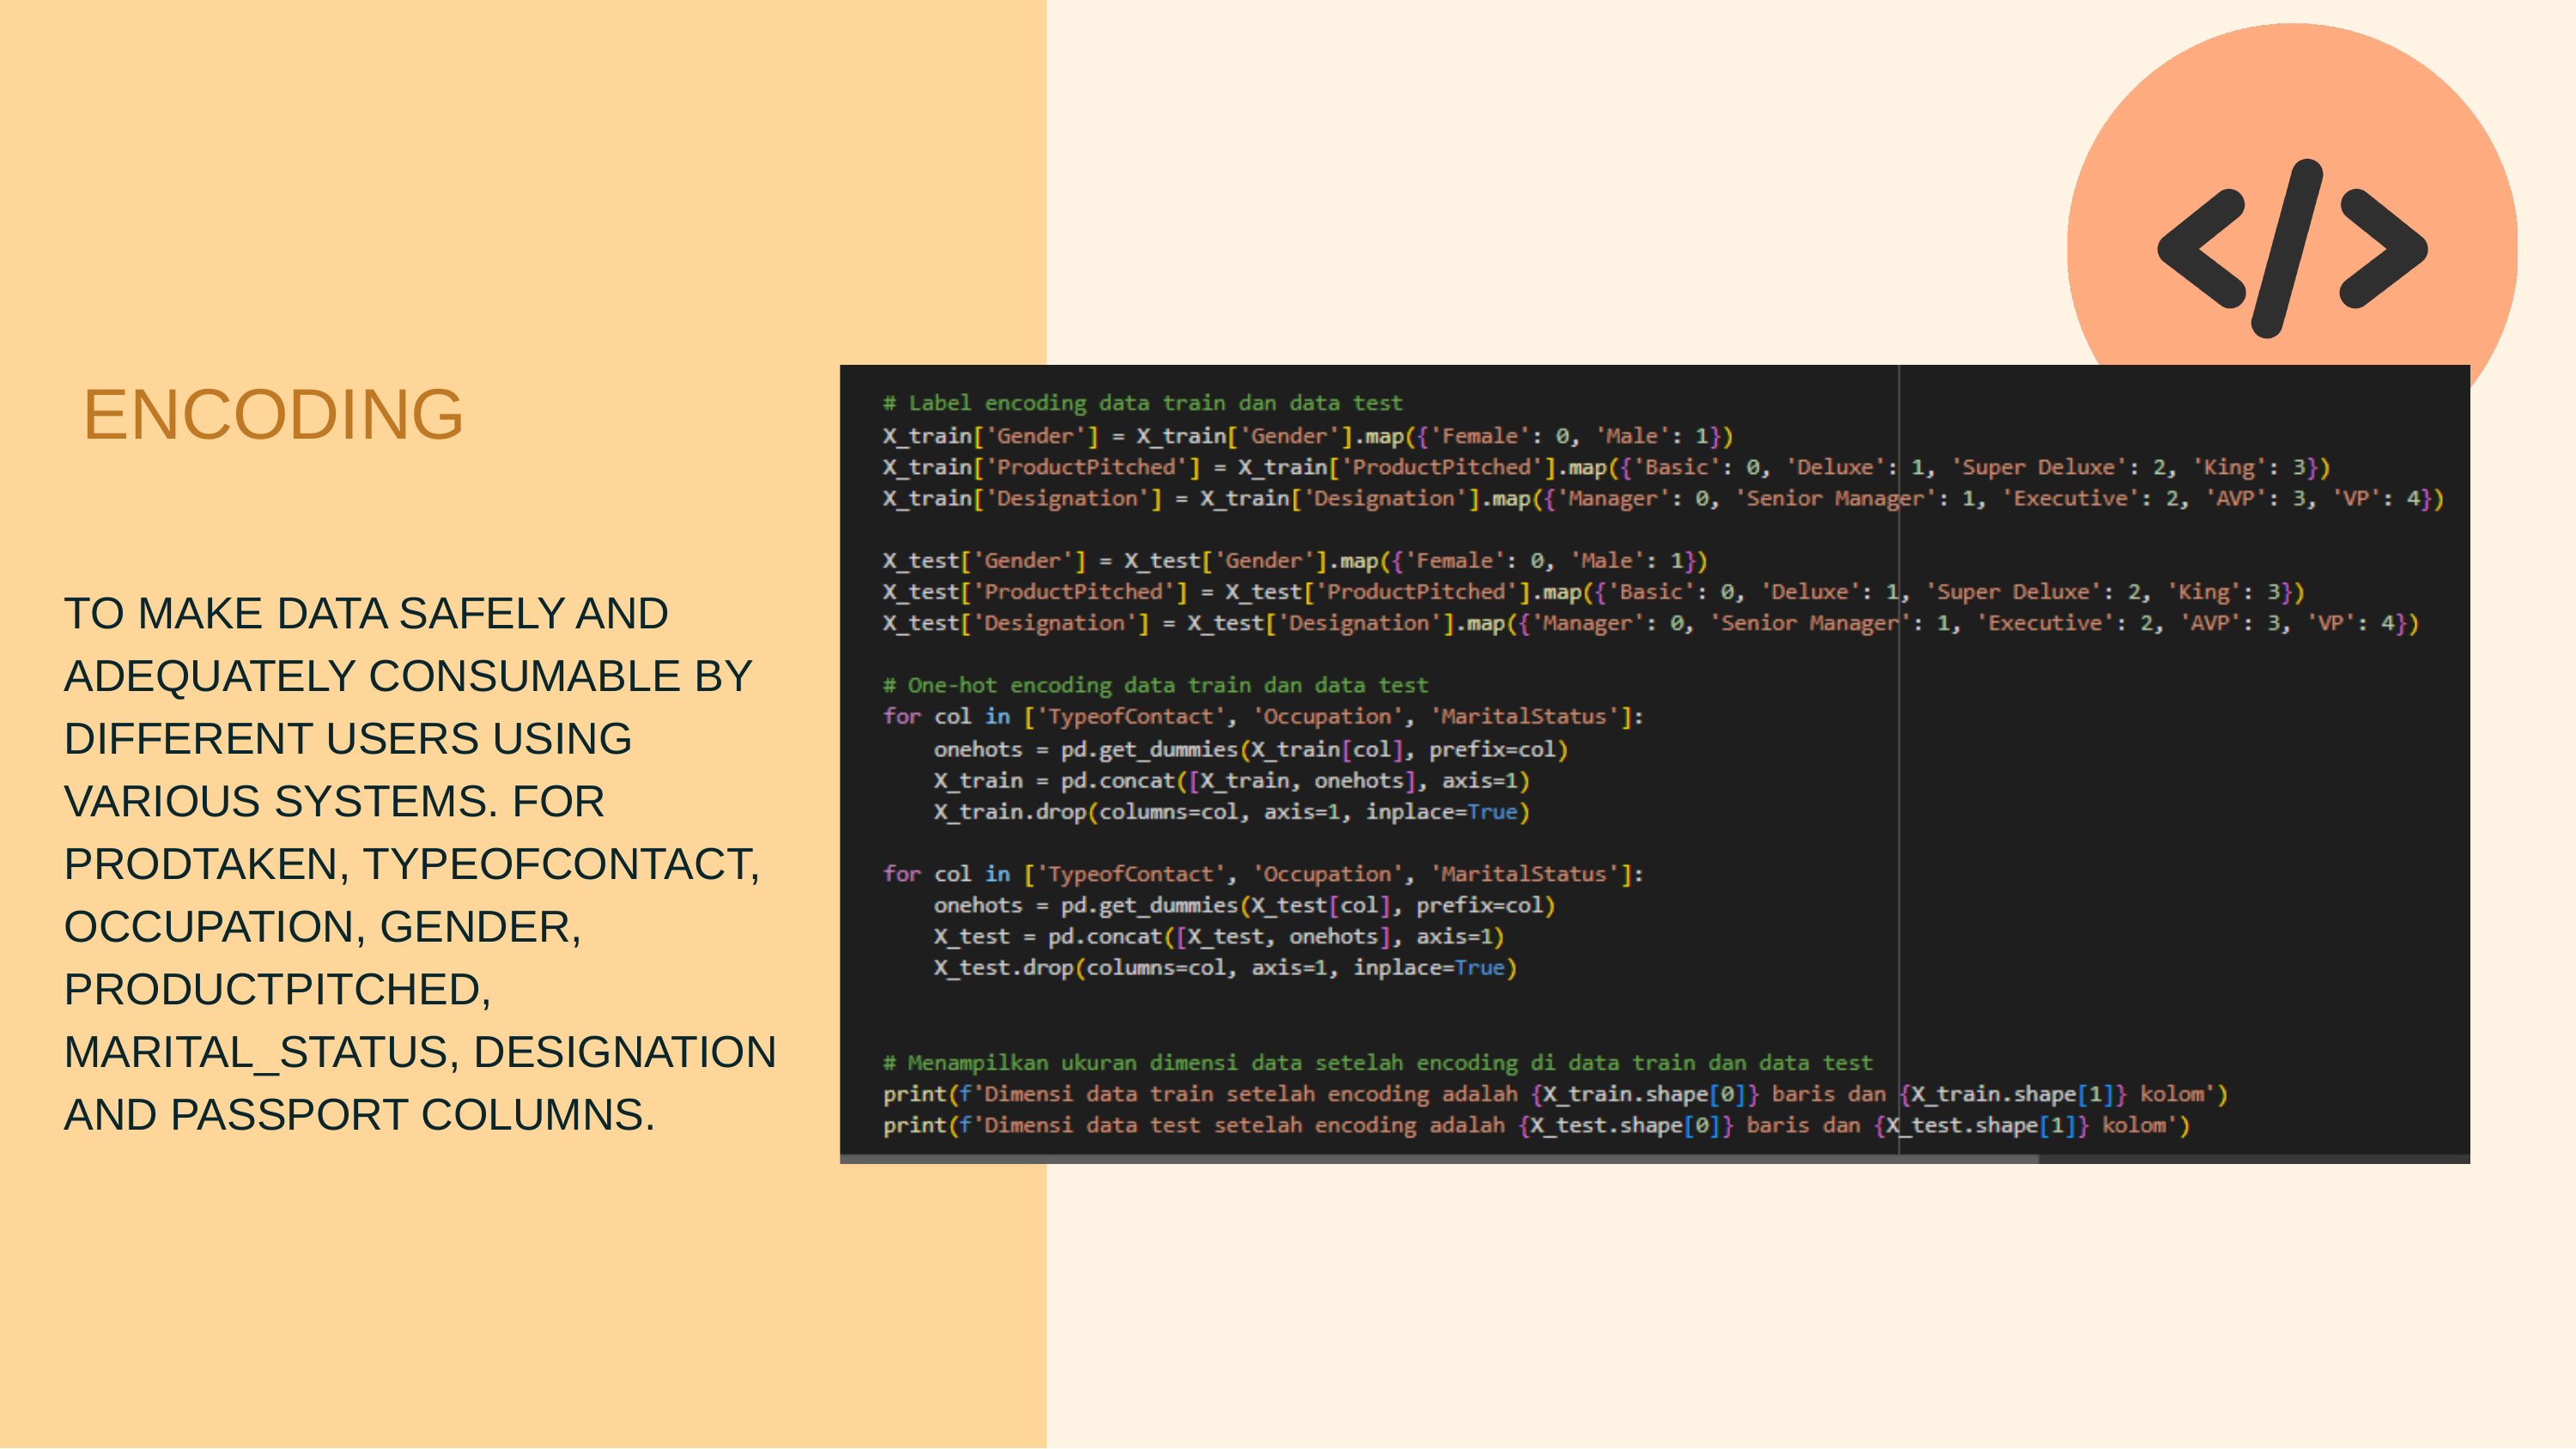

ENCODING

TO MAKE DATA SAFELY AND ADEQUATELY CONSUMABLE BY DIFFERENT USERS USING VARIOUS SYSTEMS. FOR PRODTAKEN, TYPEOFCONTACT, OCCUPATION, GENDER, PRODUCTPITCHED, MARITAL_STATUS, DESIGNATION AND PASSPORT COLUMNS.